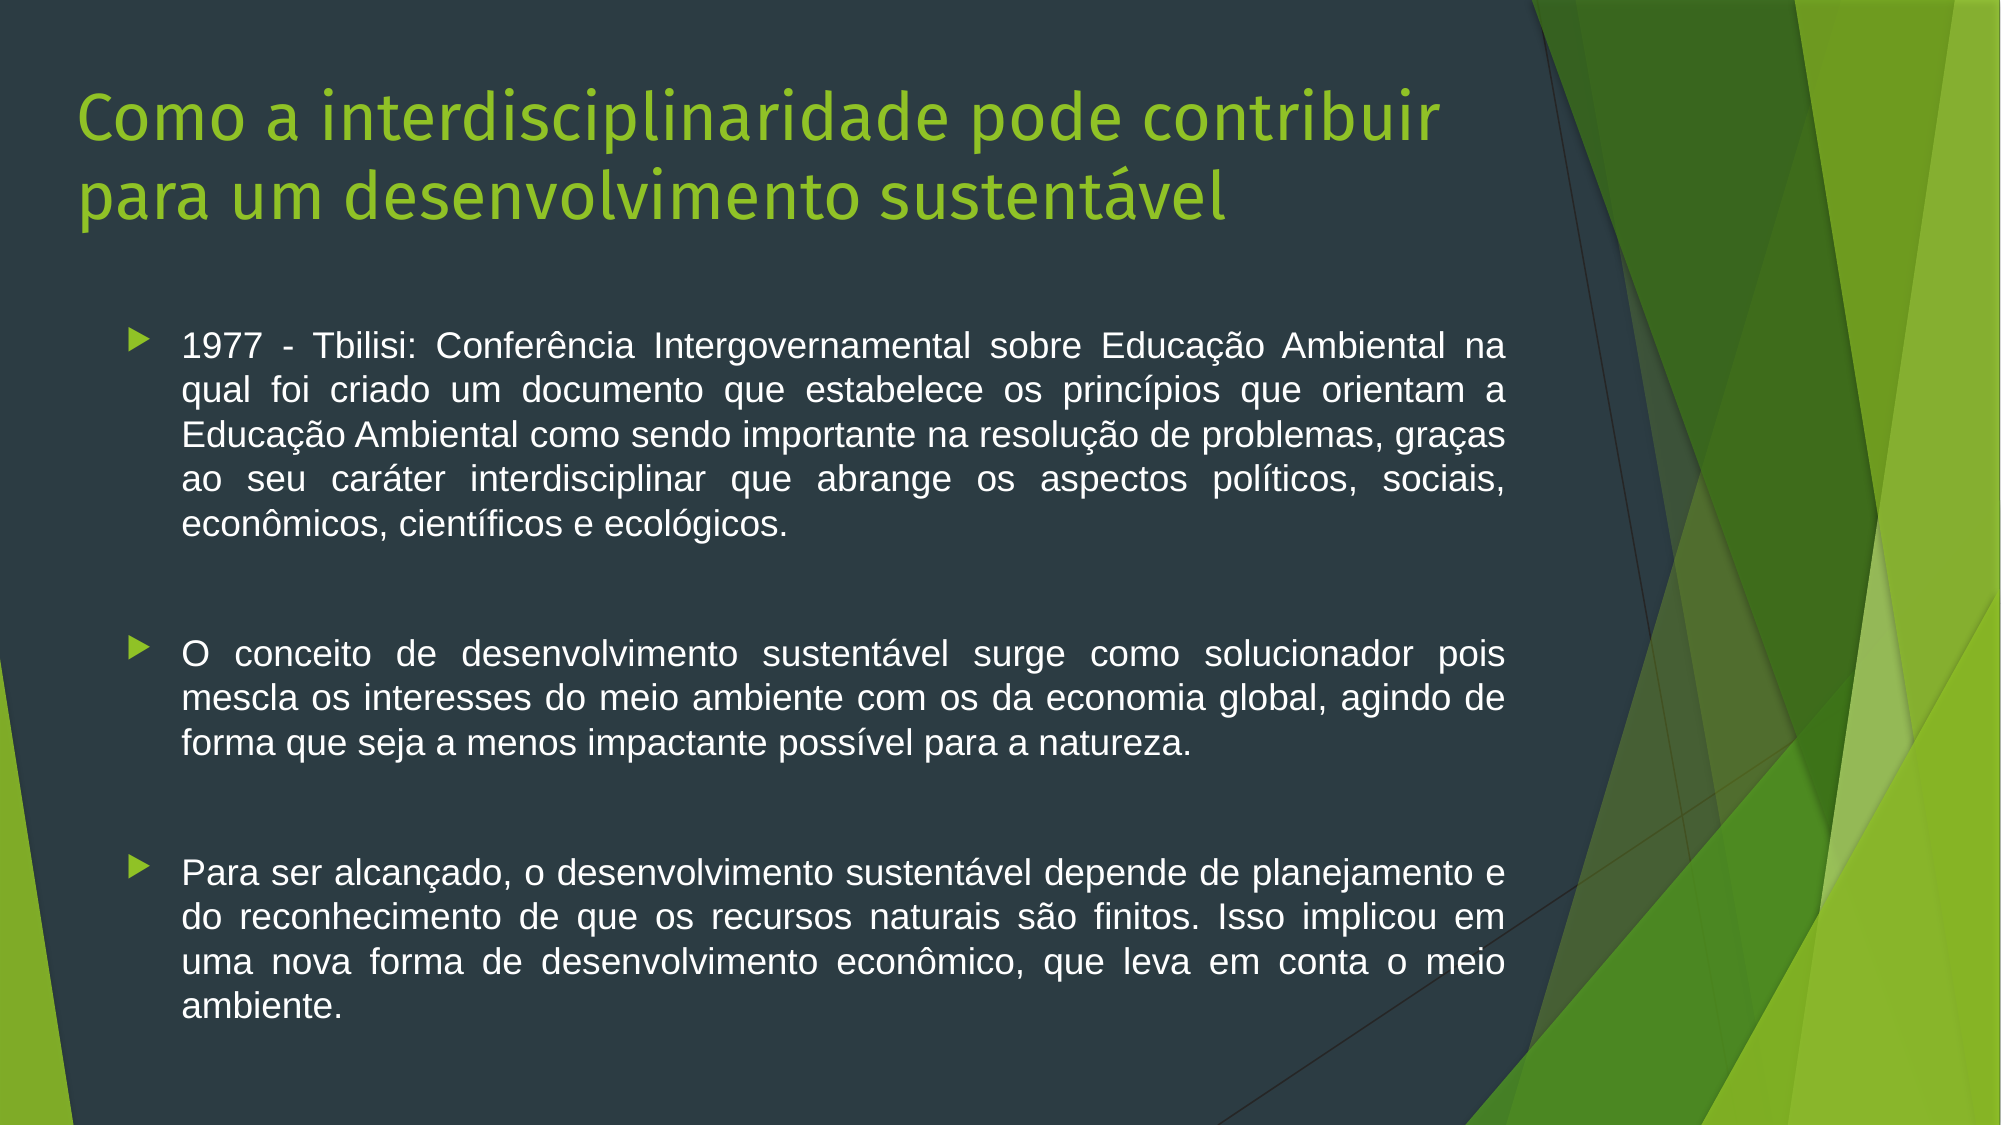

Como a interdisciplinaridade pode contribuir para um desenvolvimento sustentável
1977 - Tbilisi: Conferência Intergovernamental sobre Educação Ambiental na qual foi criado um documento que estabelece os princípios que orientam a Educação Ambiental como sendo importante na resolução de problemas, graças ao seu caráter interdisciplinar que abrange os aspectos políticos, sociais, econômicos, científicos e ecológicos.

O conceito de desenvolvimento sustentável surge como solucionador pois mescla os interesses do meio ambiente com os da economia global, agindo de forma que seja a menos impactante possível para a natureza.

Para ser alcançado, o desenvolvimento sustentável depende de planejamento e do reconhecimento de que os recursos naturais são finitos. Isso implicou em uma nova forma de desenvolvimento econômico, que leva em conta o meio ambiente.